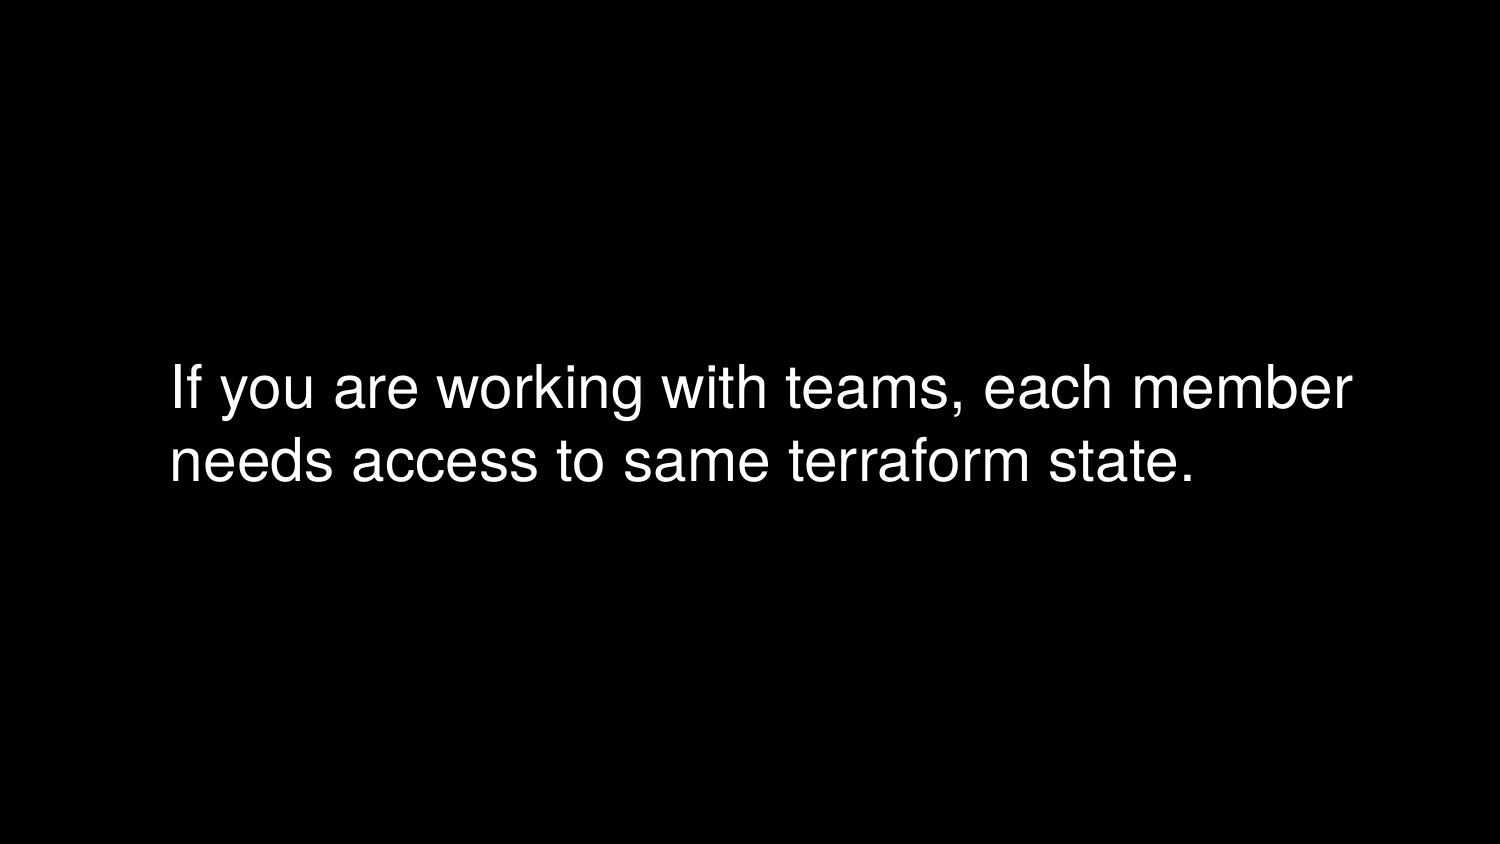

If you are working with teams, each member needs access to same terraform state.